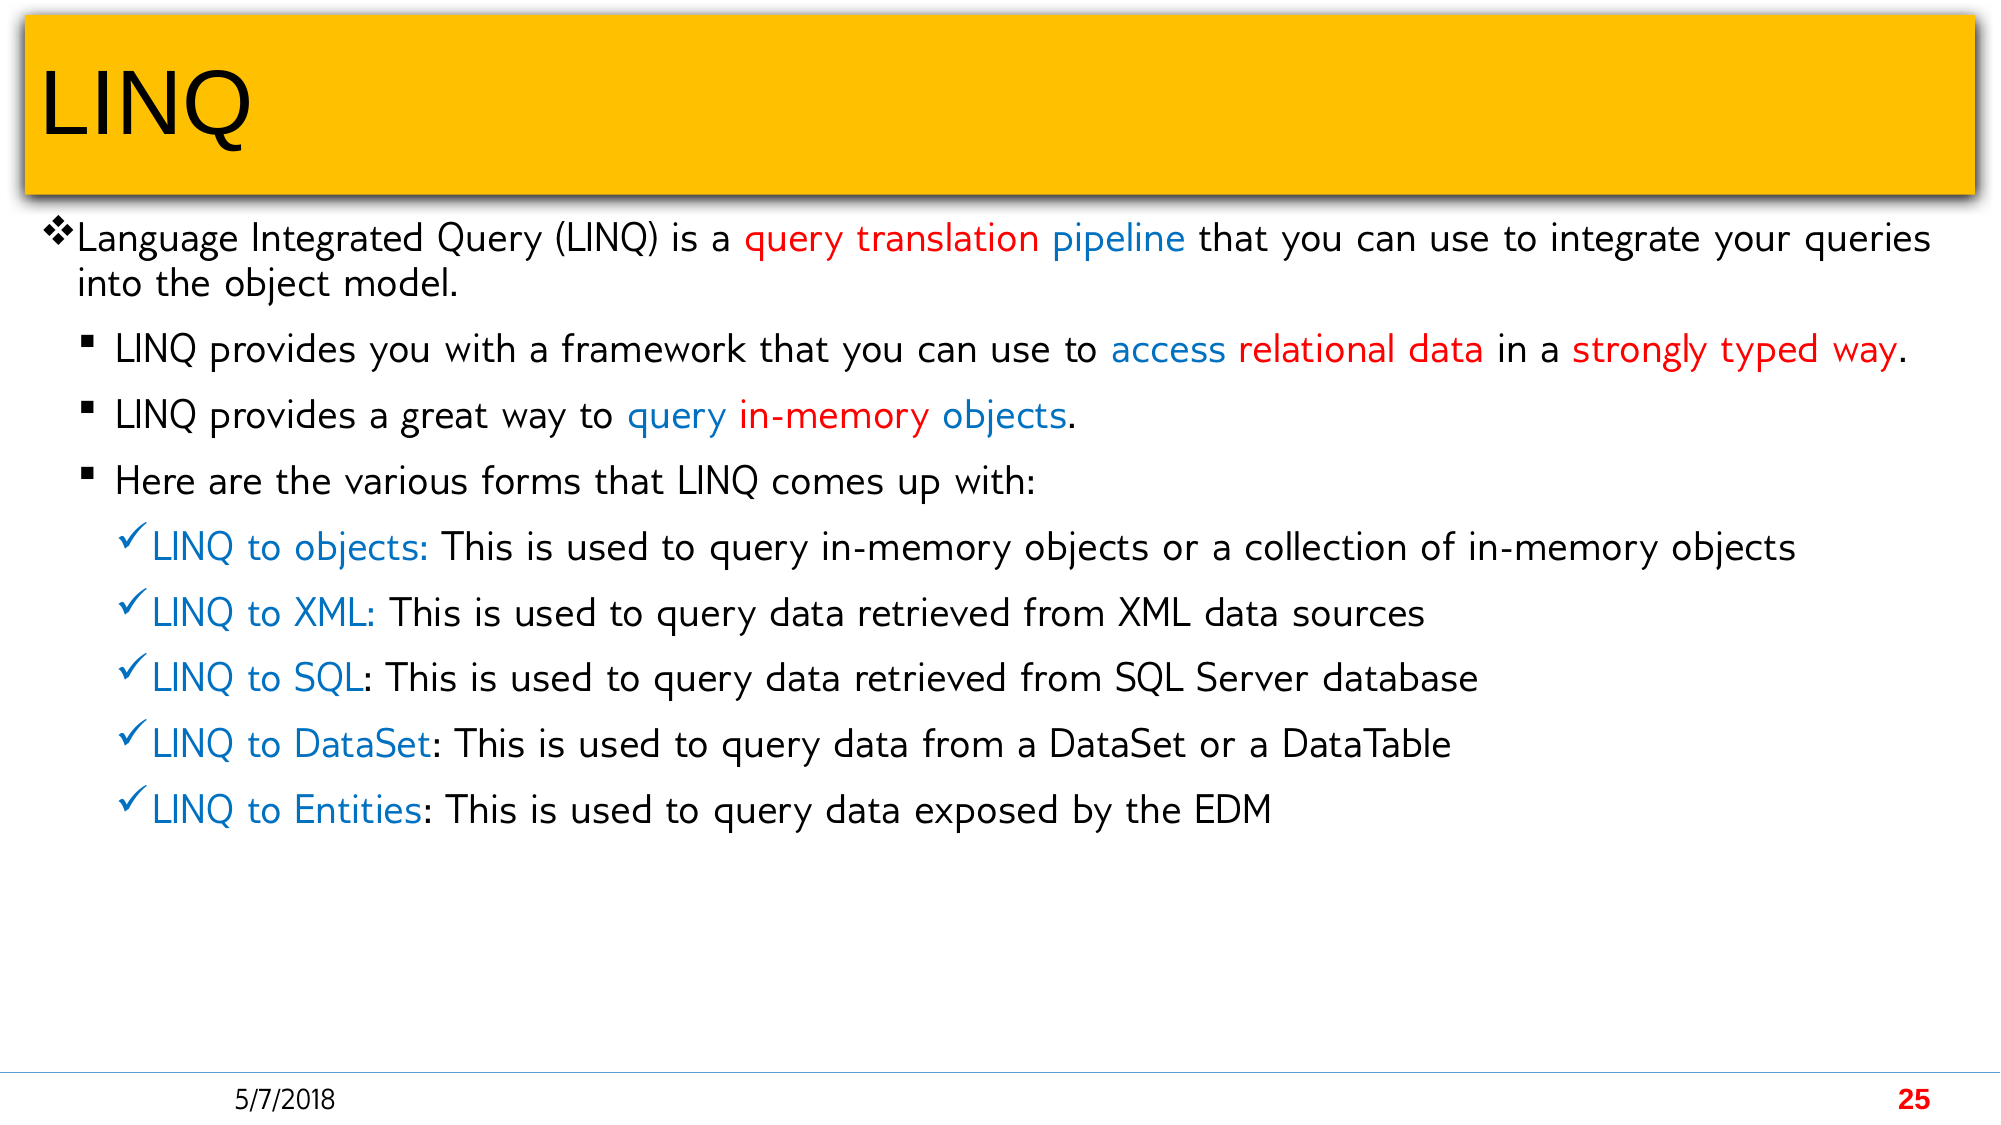

# LINQ
Language Integrated Query (LINQ) is a query translation pipeline that you can use to integrate your queries into the object model.
LINQ provides you with a framework that you can use to access relational data in a strongly typed way.
LINQ provides a great way to query in-memory objects.
Here are the various forms that LINQ comes up with:
LINQ to objects: This is used to query in-memory objects or a collection of in-memory objects
LINQ to XML: This is used to query data retrieved from XML data sources
LINQ to SQL: This is used to query data retrieved from SQL Server database
LINQ to DataSet: This is used to query data from a DataSet or a DataTable
LINQ to Entities: This is used to query data exposed by the EDM
5/7/2018
25